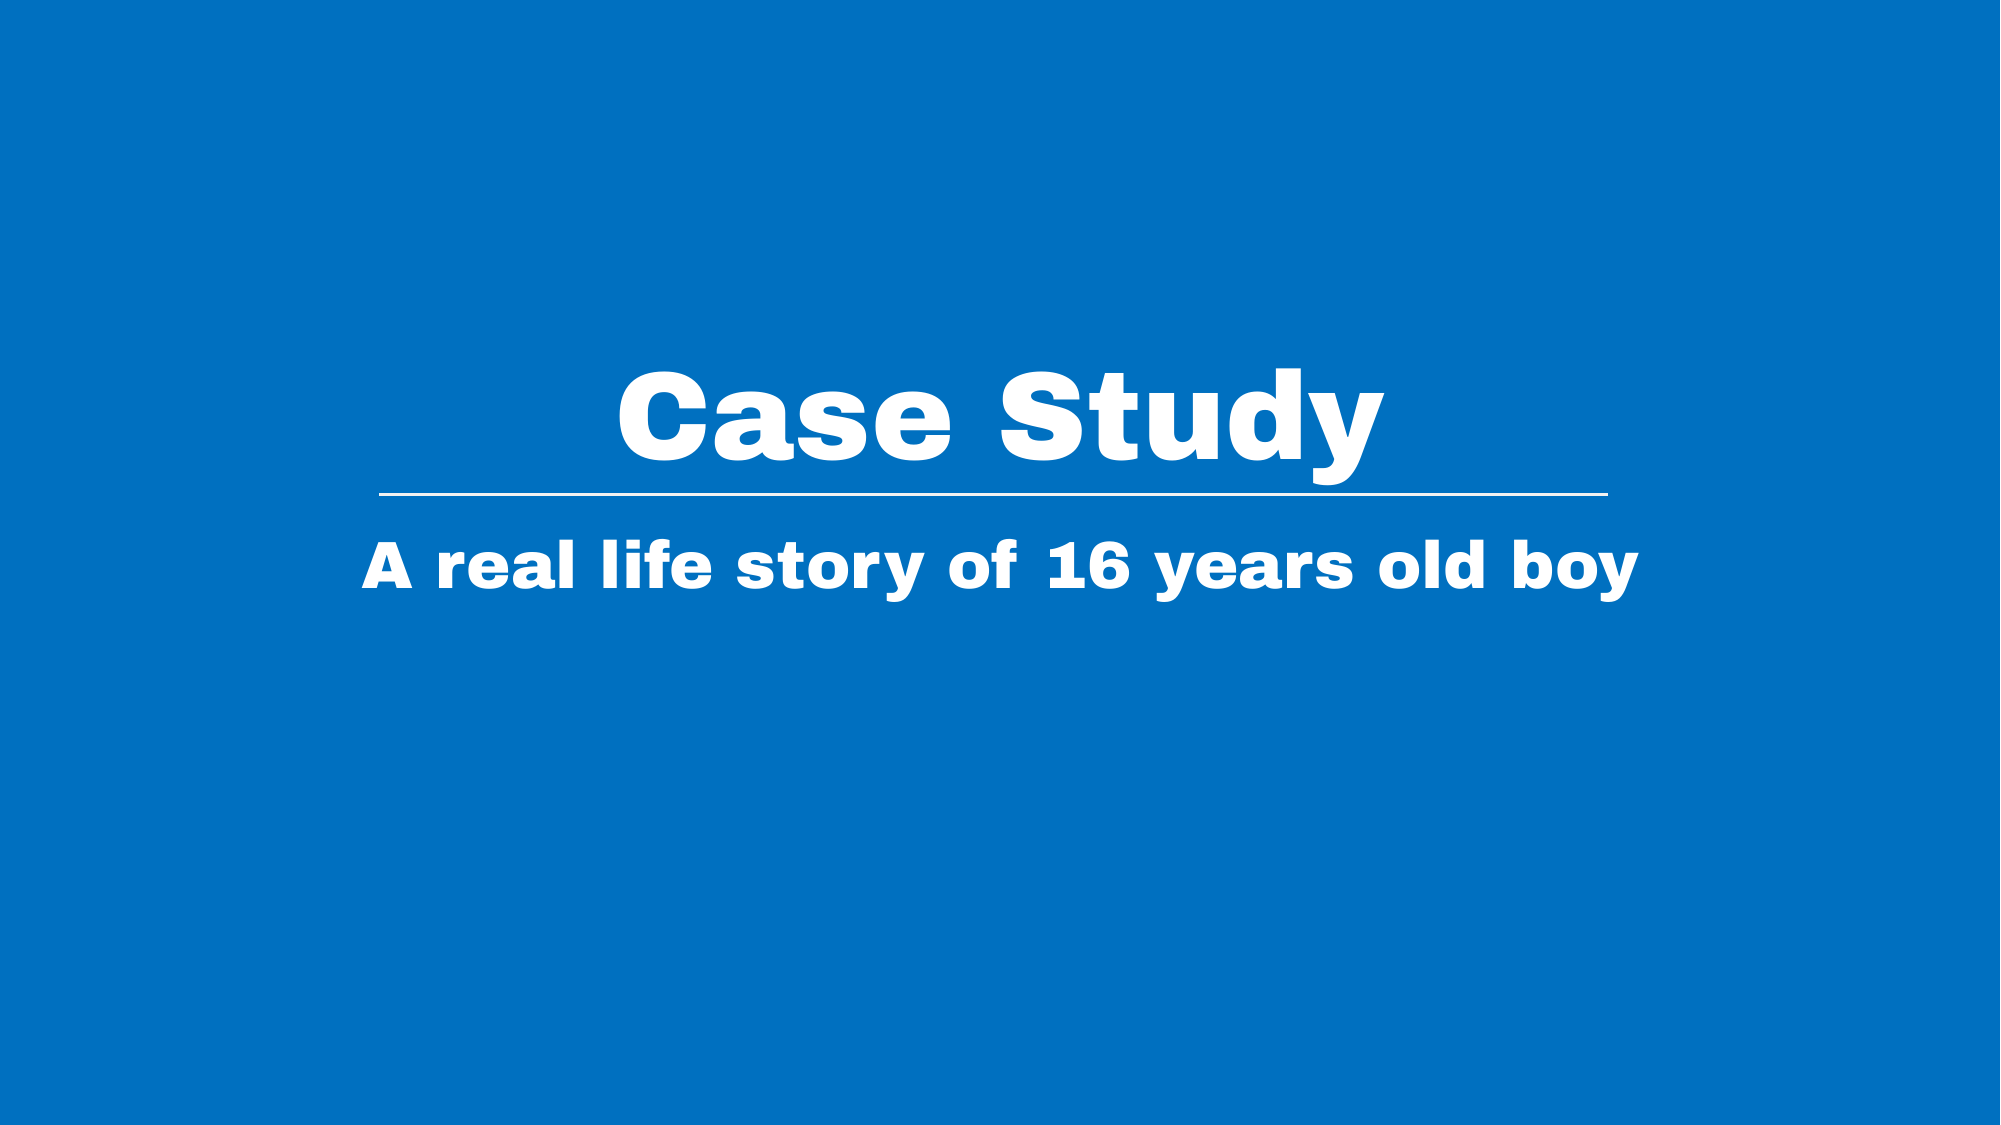

# Case Study
A real life story of 16 years old boy